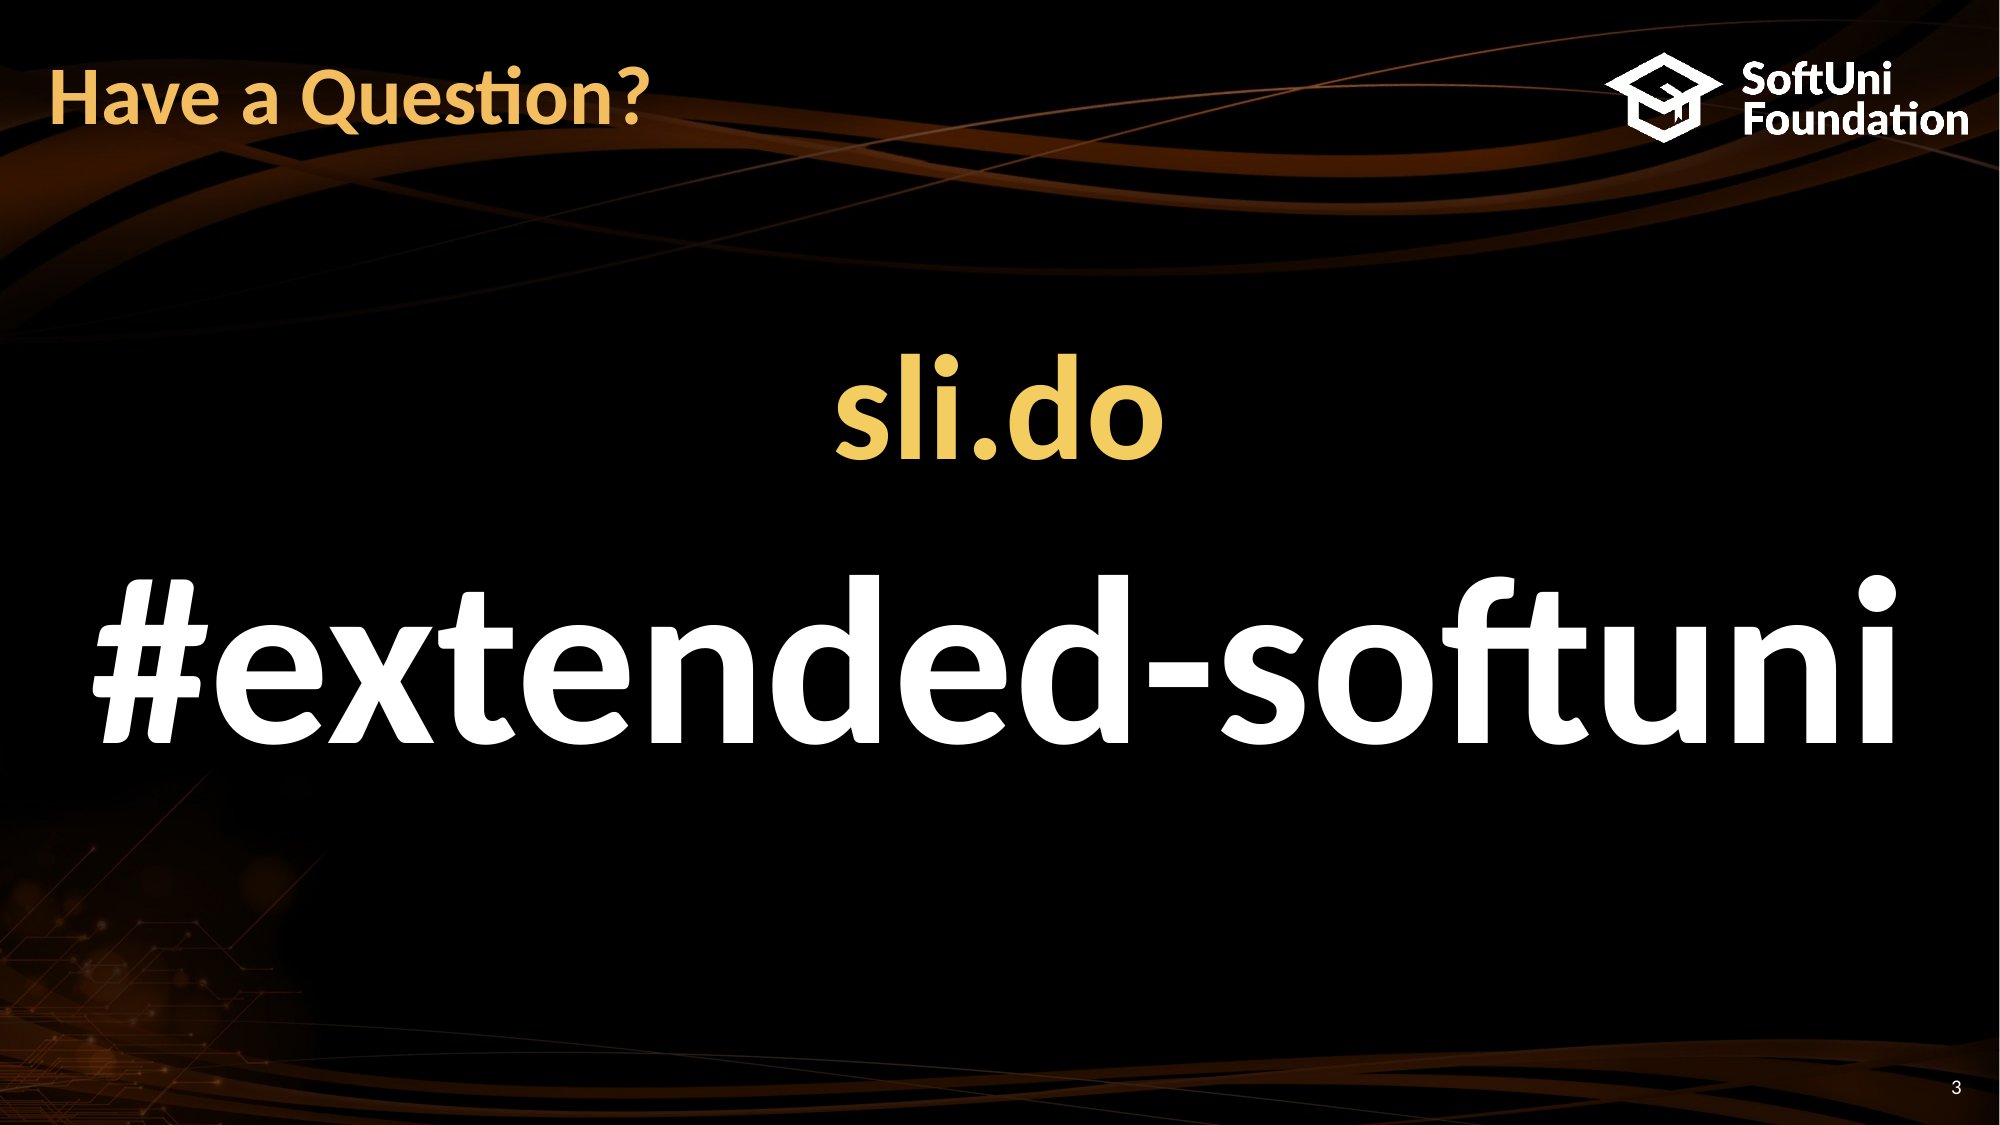

# Have a Question?
sli.do
#extended-softuni

3